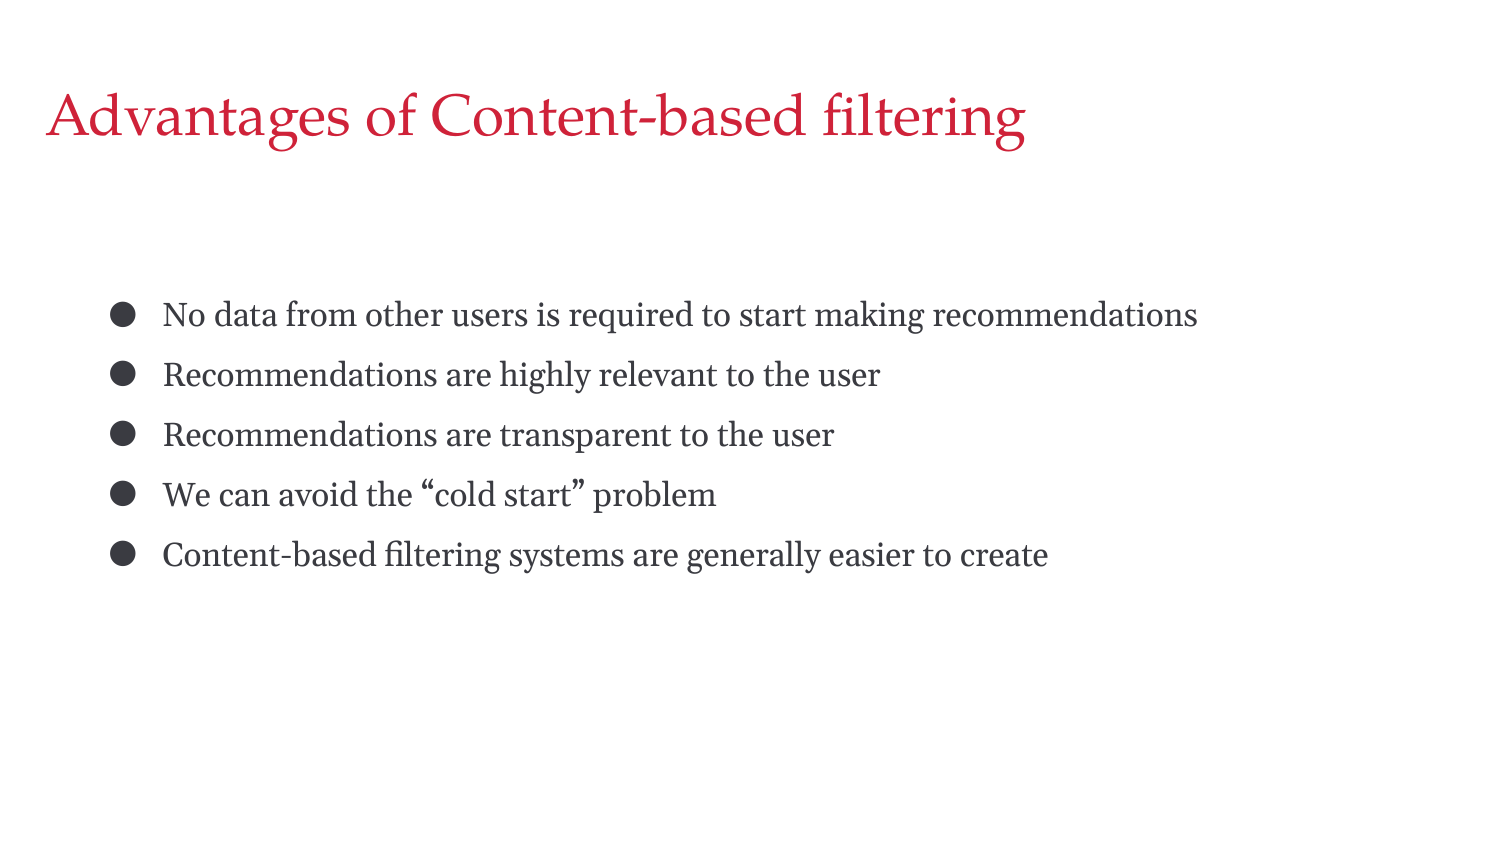

# Advantages of Content-based filtering

No data from other users is required to start making recommendations
Recommendations are highly relevant to the user
Recommendations are transparent to the user
We can avoid the “cold start” problem
Content-based filtering systems are generally easier to create